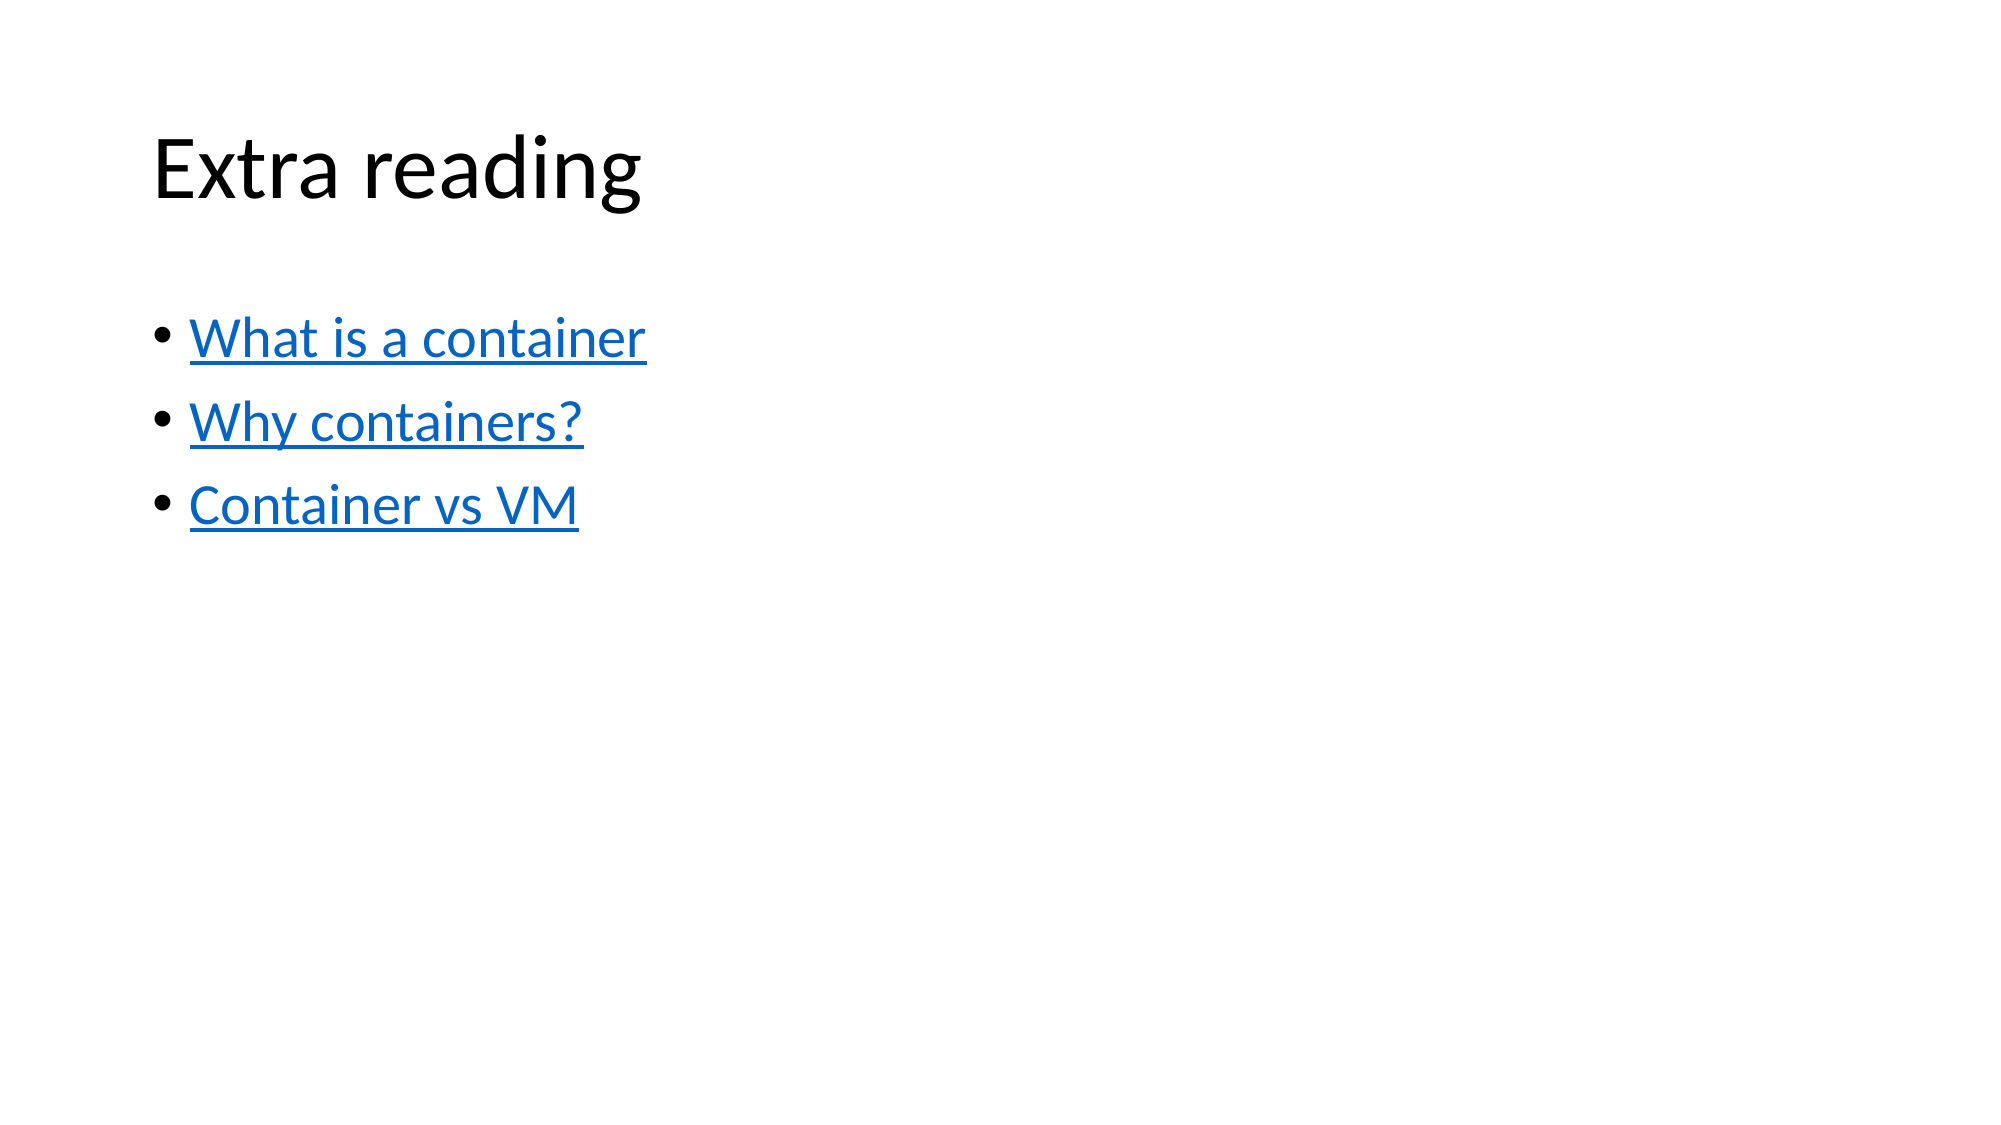

# Extra reading
What is a container
Why containers?
Container vs VM